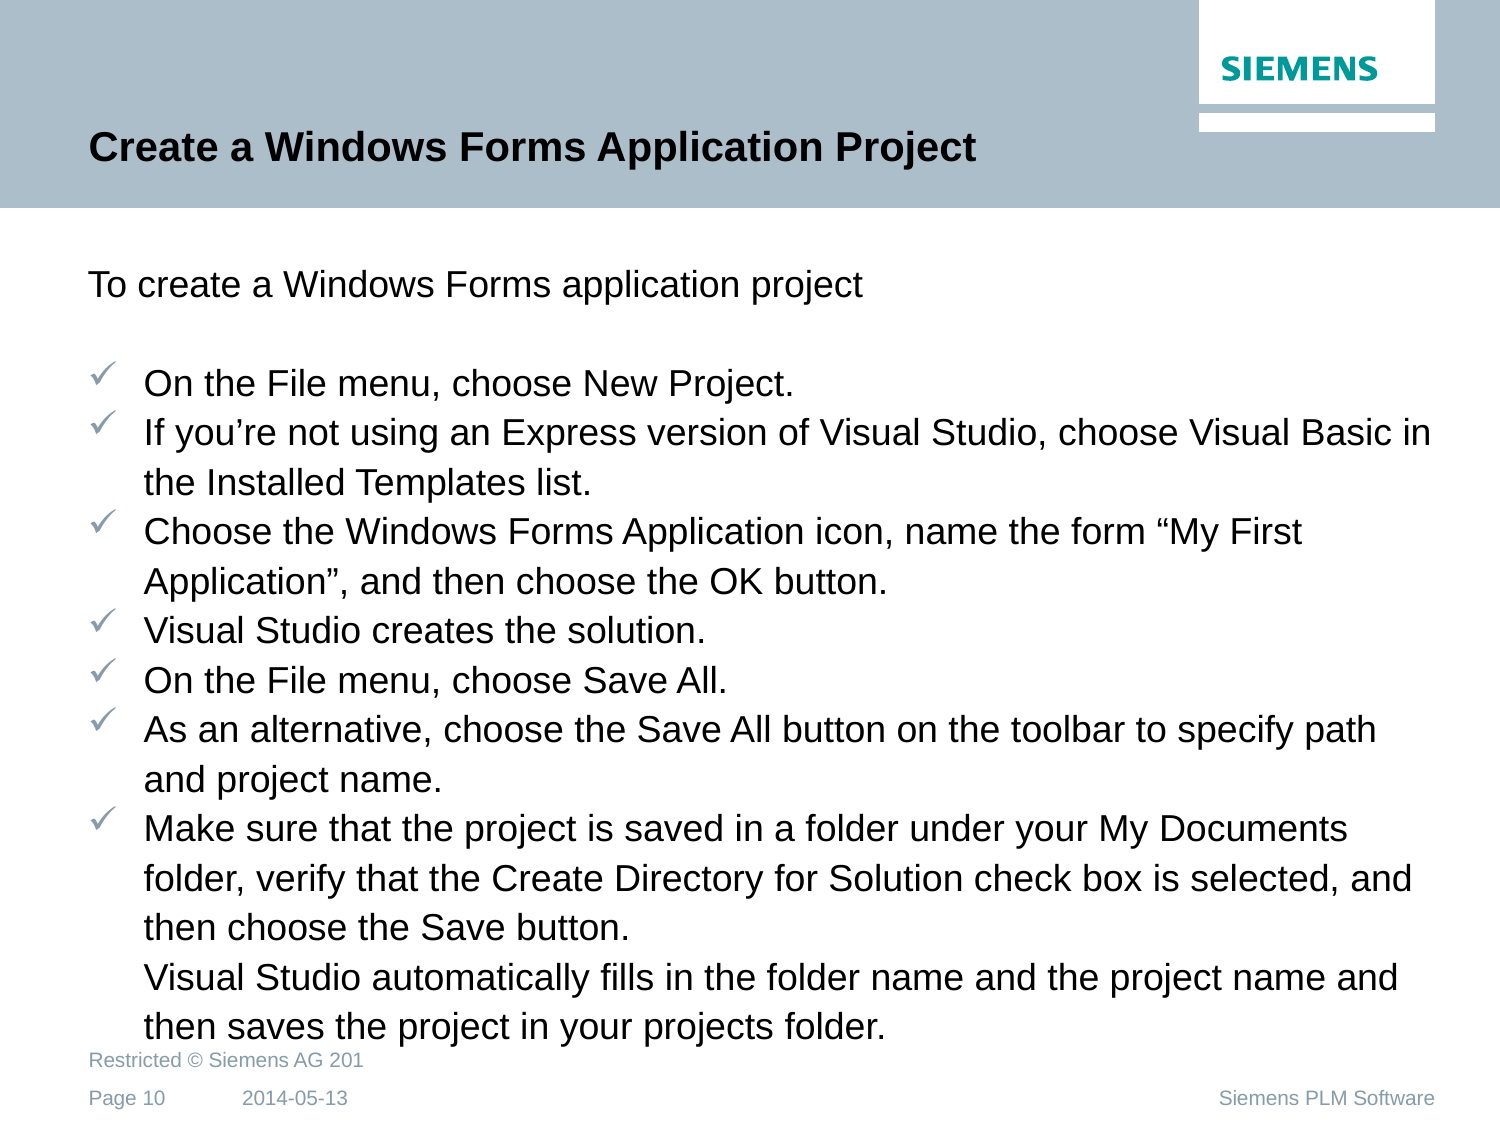

# Create a Windows Forms Application Project

To create a Windows Forms application project

On the File menu, choose New Project.
If you’re not using an Express version of Visual Studio, choose Visual Basic in the Installed Templates list.
Choose the Windows Forms Application icon, name the form “My First Application”, and then choose the OK button.
Visual Studio creates the solution.
On the File menu, choose Save All.
As an alternative, choose the Save All button on the toolbar to specify path and project name.
Make sure that the project is saved in a folder under your My Documents folder, verify that the Create Directory for Solution check box is selected, and then choose the Save button.
Visual Studio automatically fills in the folder name and the project name and then saves the project in your projects folder.